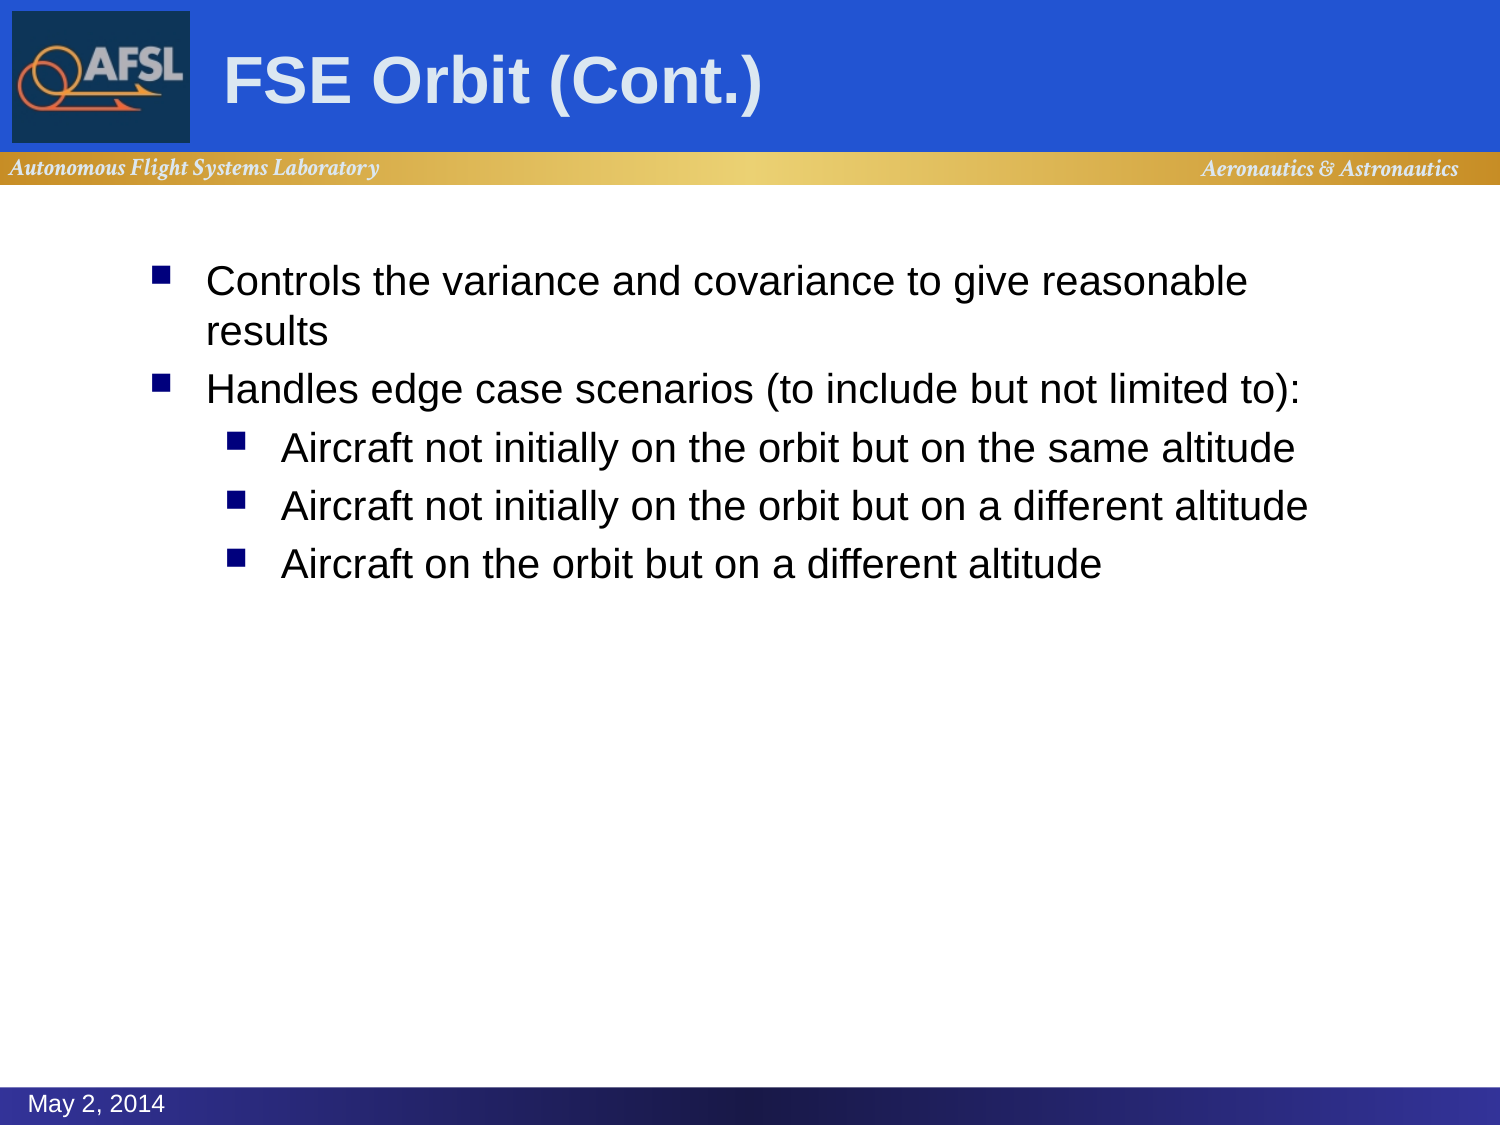

# FSE Orbit (Cont.)
Controls the variance and covariance to give reasonable results
Handles edge case scenarios (to include but not limited to):
Aircraft not initially on the orbit but on the same altitude
Aircraft not initially on the orbit but on a different altitude
Aircraft on the orbit but on a different altitude

May 2, 2014